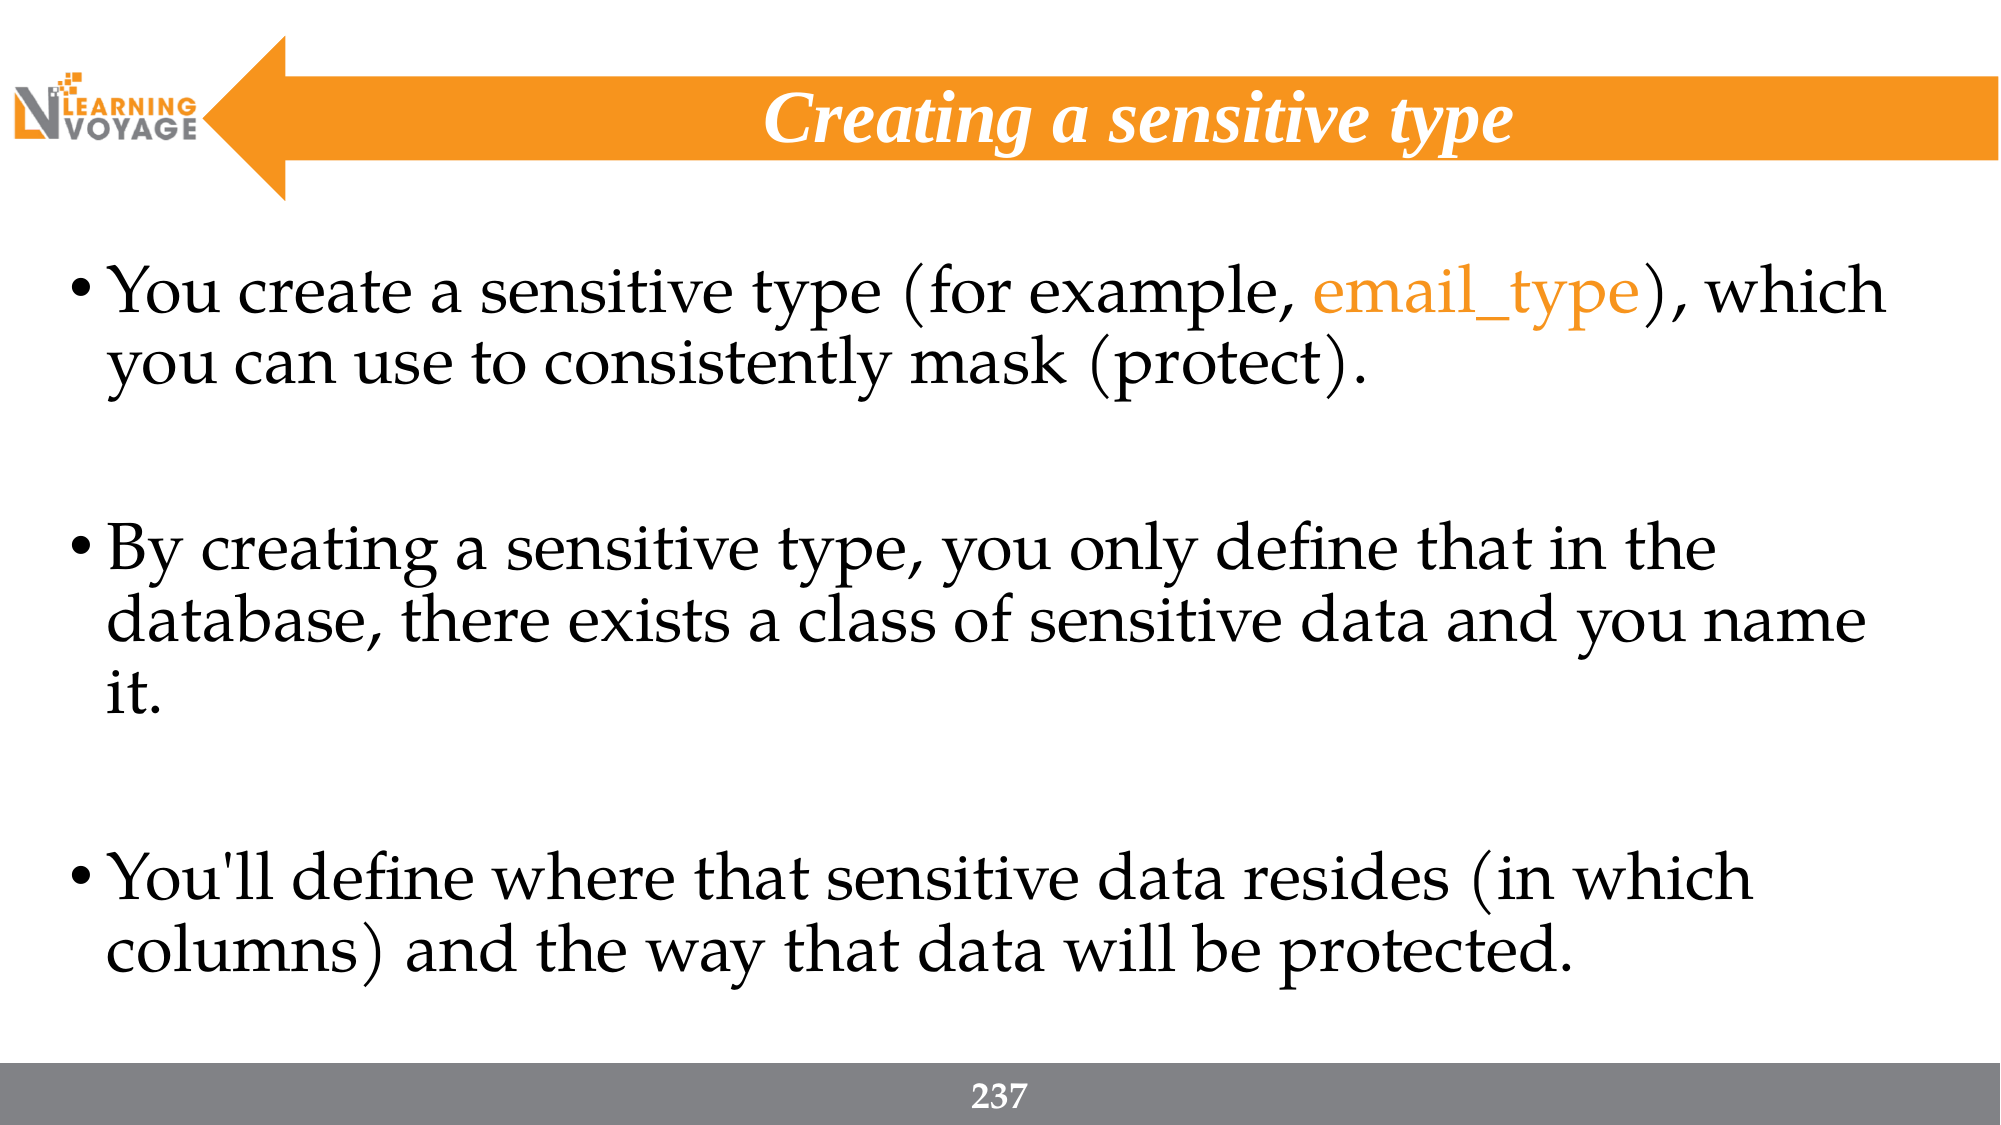

# Creating a sensitive type
You create a sensitive type (for example, email_type), which you can use to consistently mask (protect).

By creating a sensitive type, you only define that in the database, there exists a class of sensitive data and you name it.

You'll define where that sensitive data resides (in which columns) and the way that data will be protected.

237